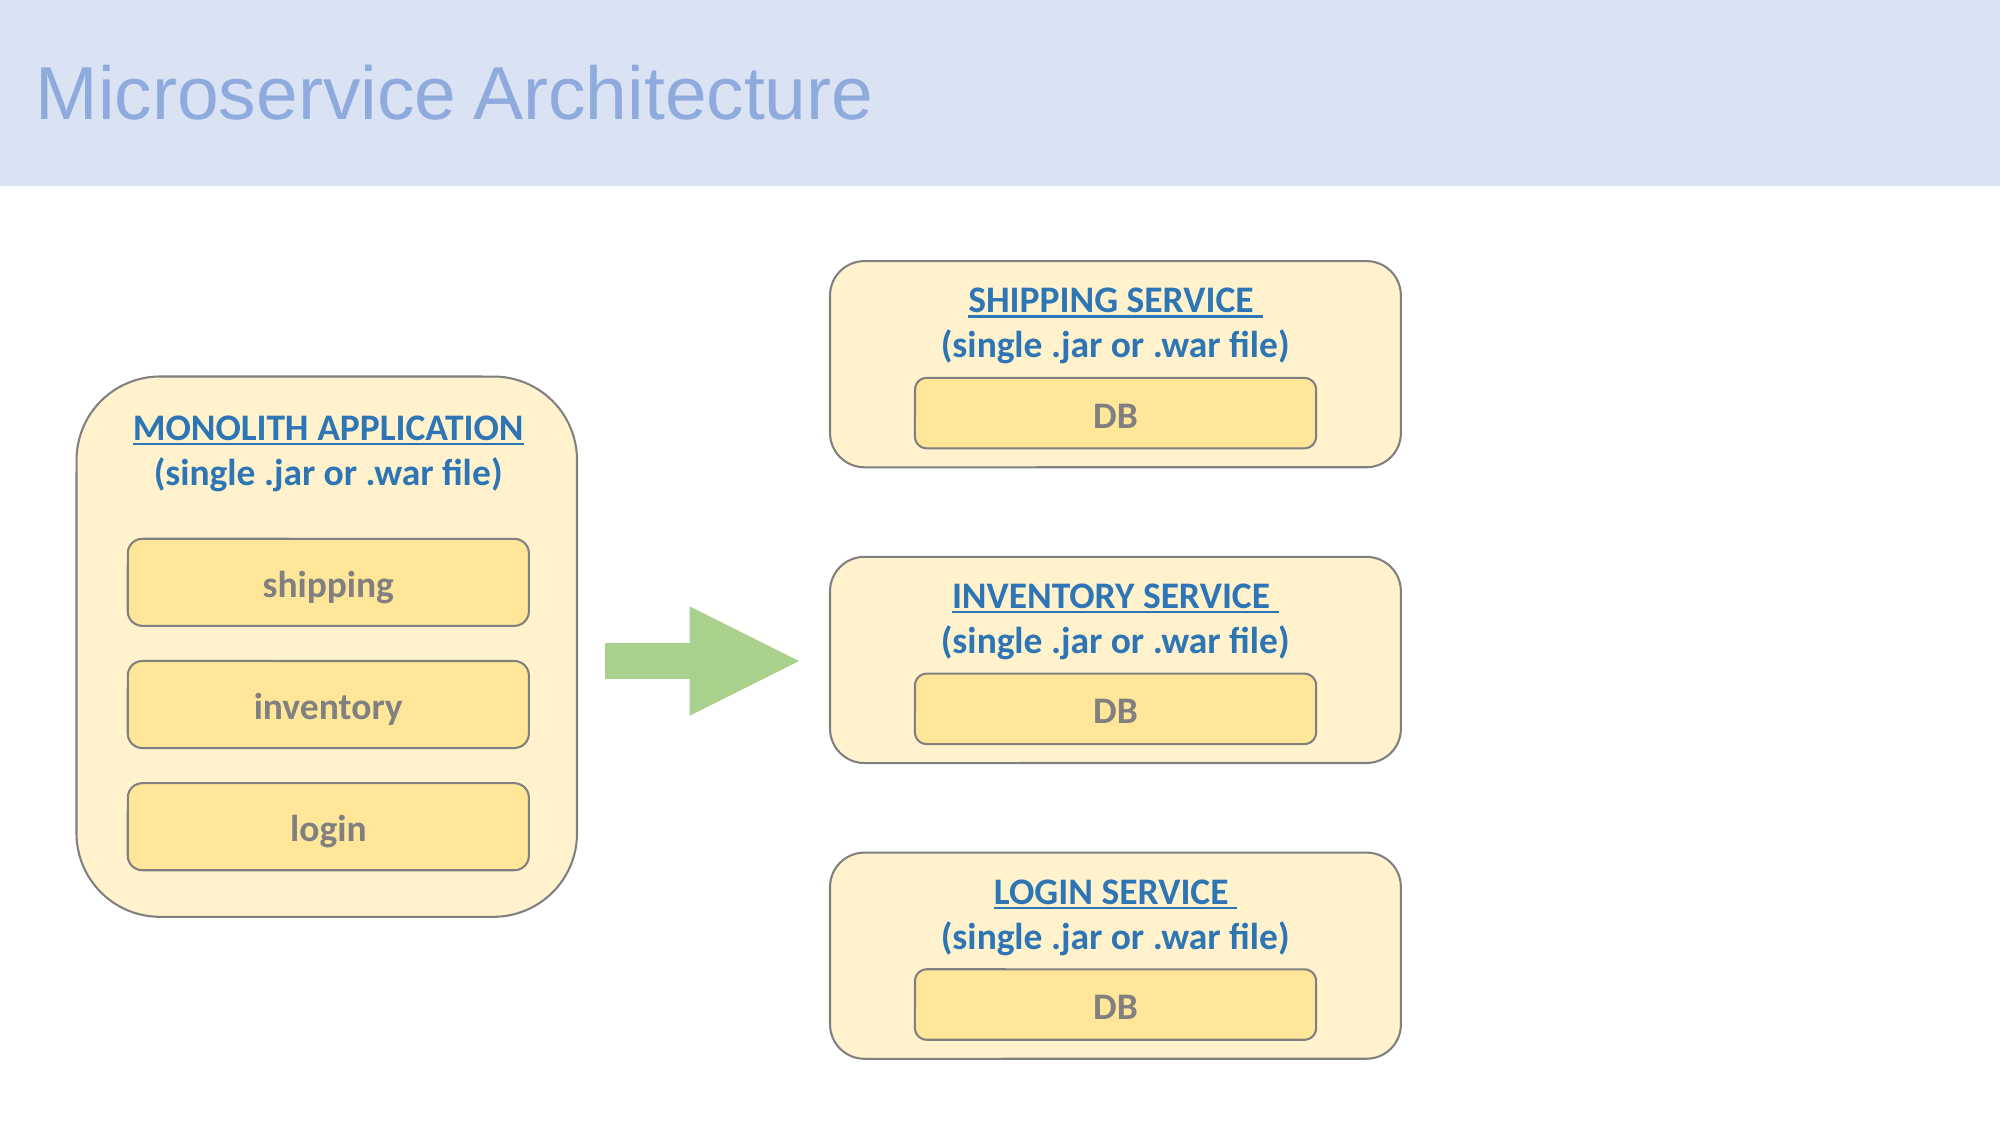

# Microservice Architecture

SHIPPING SERVICE
(single .jar or .war file)

DB
MONOLITH APPLICATION
(single .jar or .war file)
shipping

INVENTORY SERVICE
(single .jar or .war file)
inventory
DB
login

LOGIN SERVICE
(single .jar or .war file)
DB